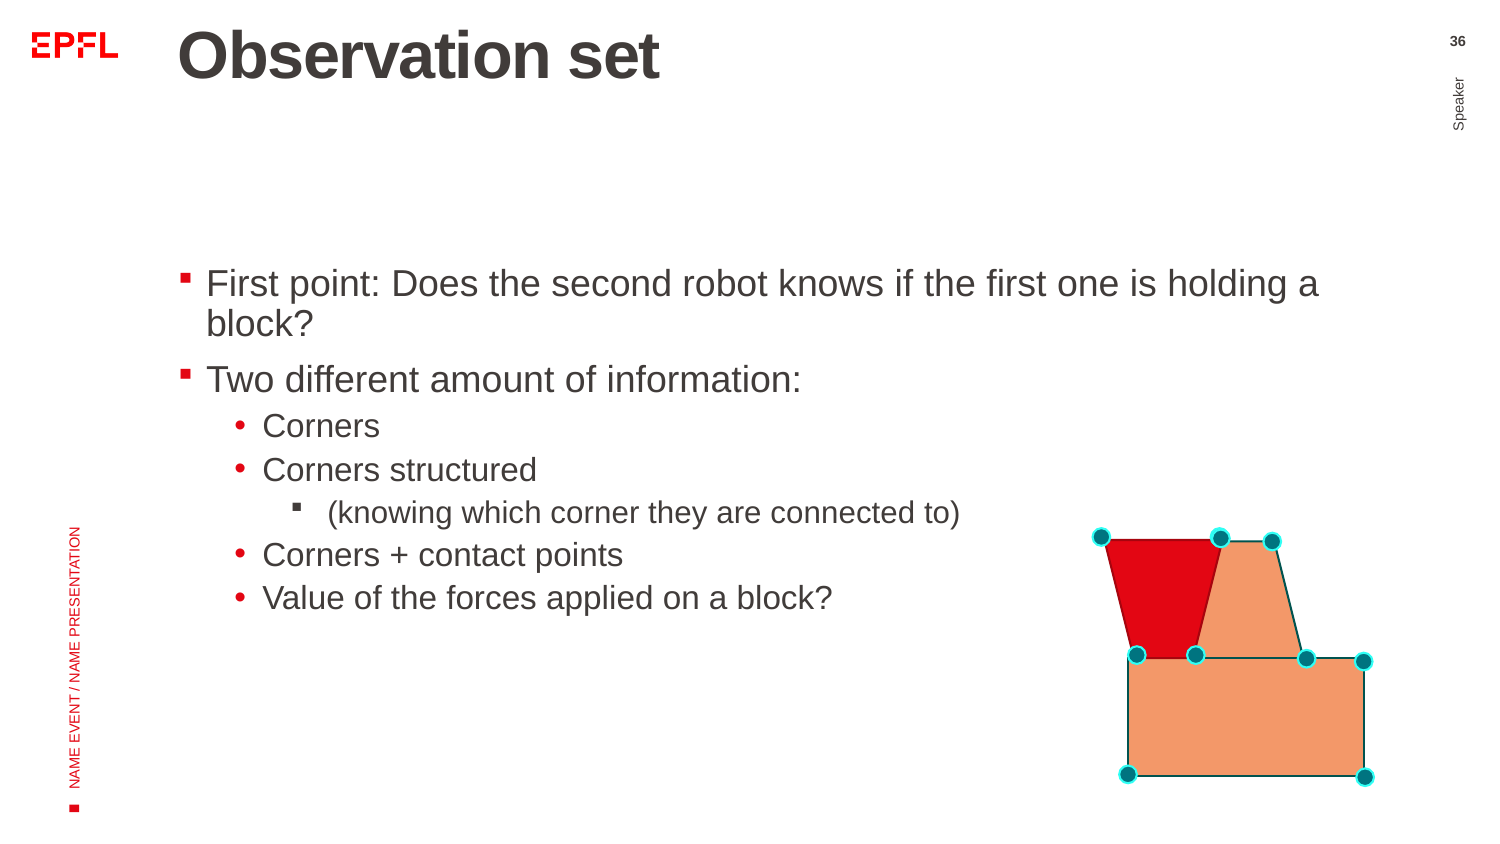

# Observation set
36
First point: Does the second robot knows if the first one is holding a block?
Two different amount of information:
Corners
Corners structured
 (knowing which corner they are connected to)
Corners + contact points
Value of the forces applied on a block?

Speaker
NAME EVENT / NAME PRESENTATION